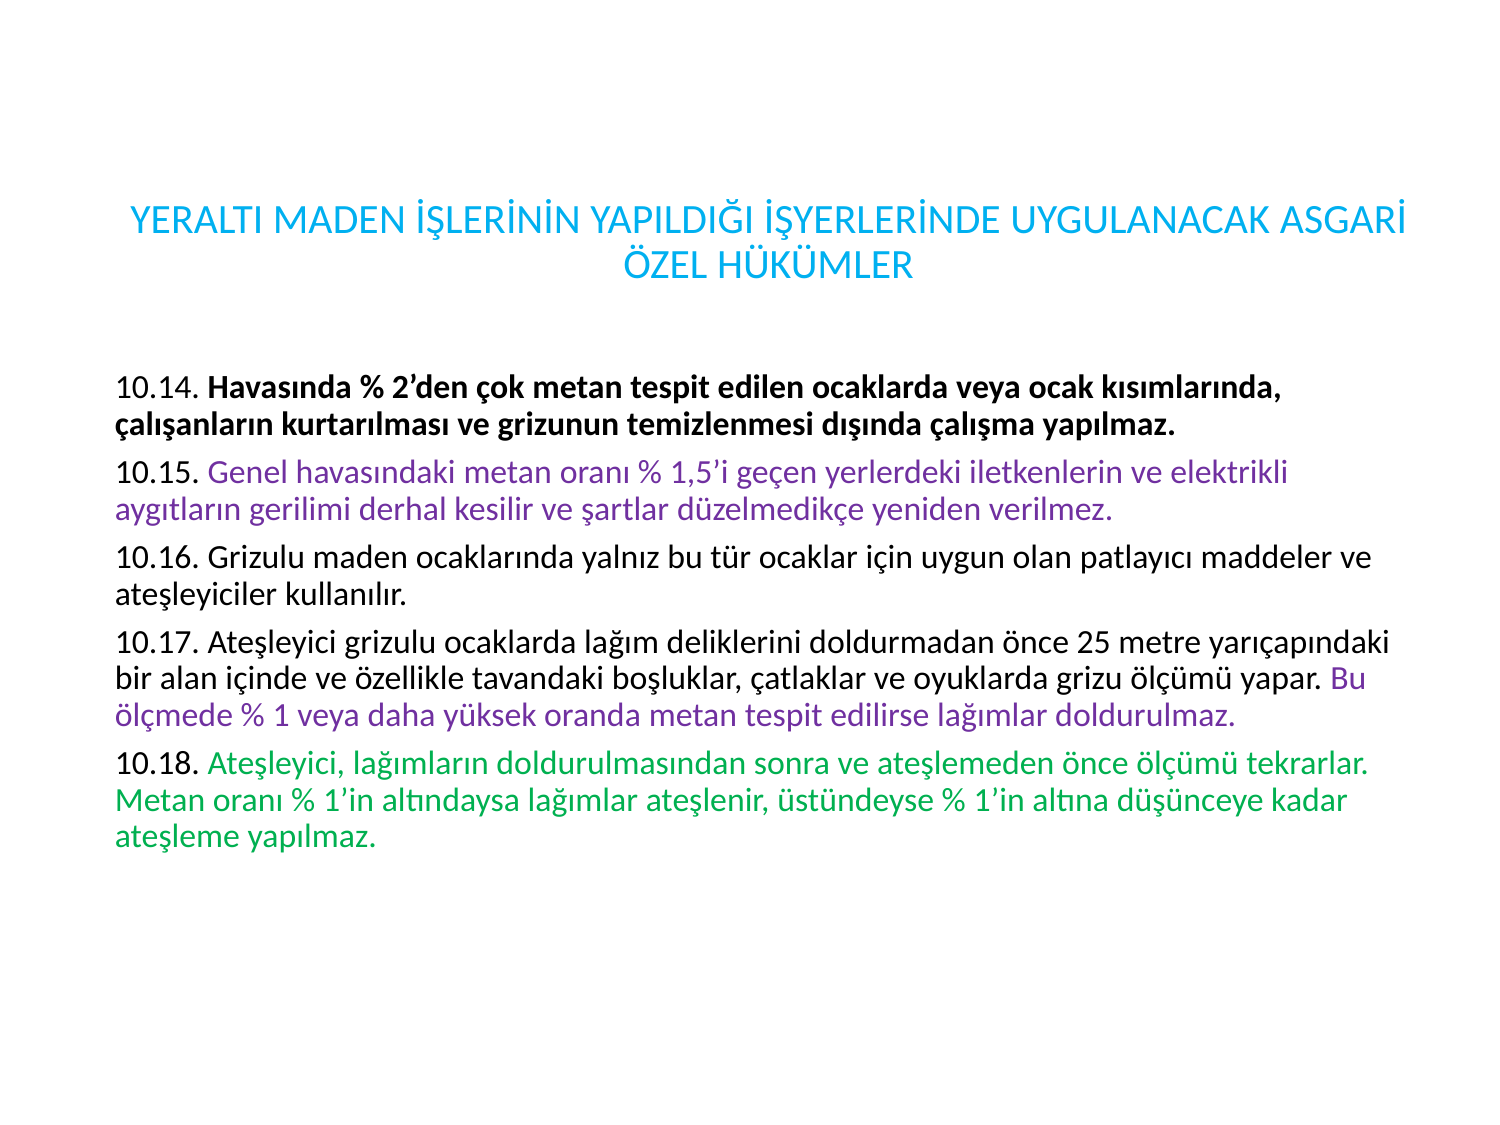

# YERALTI MADEN İŞLERİNİN YAPILDIĞI İŞYERLERİNDE UYGULANACAK ASGARİ ÖZEL HÜKÜMLER
10.14. Havasında % 2’den çok metan tespit edilen ocaklarda veya ocak kısımlarında, çalışanların kurtarılması ve grizunun temizlenmesi dışında çalışma yapılmaz.
10.15. Genel havasındaki metan oranı % 1,5’i geçen yerlerdeki iletkenlerin ve elektrikli aygıtların gerilimi derhal kesilir ve şartlar düzelmedikçe yeniden verilmez.
10.16. Grizulu maden ocaklarında yalnız bu tür ocaklar için uygun olan patlayıcı maddeler ve ateşleyiciler kullanılır.
10.17. Ateşleyici grizulu ocaklarda lağım deliklerini doldurmadan önce 25 metre yarıçapındaki bir alan içinde ve özellikle tavandaki boşluklar, çatlaklar ve oyuklarda grizu ölçümü yapar. Bu ölçmede % 1 veya daha yüksek oranda metan tespit edilirse lağımlar doldurulmaz.
10.18. Ateşleyici, lağımların doldurulmasından sonra ve ateşlemeden önce ölçümü tekrarlar. Metan oranı % 1’in altındaysa lağımlar ateşlenir, üstündeyse % 1’in altına düşünceye kadar ateşleme yapılmaz.